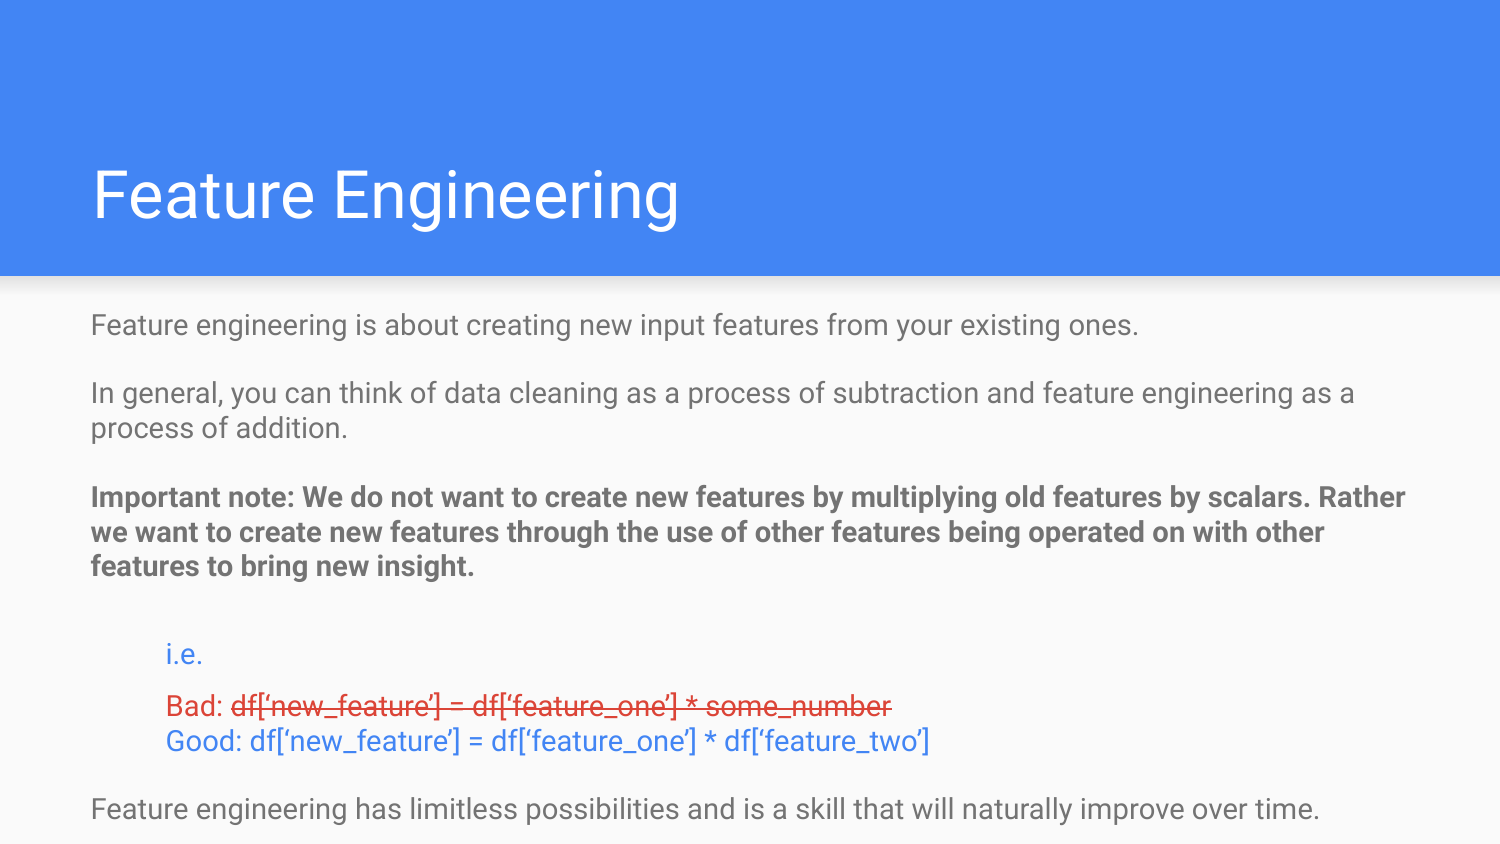

# Feature Engineering
Feature engineering is about creating new input features from your existing ones.
In general, you can think of data cleaning as a process of subtraction and feature engineering as a process of addition.
Important note: We do not want to create new features by multiplying old features by scalars. Rather we want to create new features through the use of other features being operated on with other features to bring new insight.

i.e.
Bad: df[‘new_feature’] = df[‘feature_one’] * some_number
Good: df[‘new_feature’] = df[‘feature_one’] * df[‘feature_two’]
Feature engineering has limitless possibilities and is a skill that will naturally improve over time.